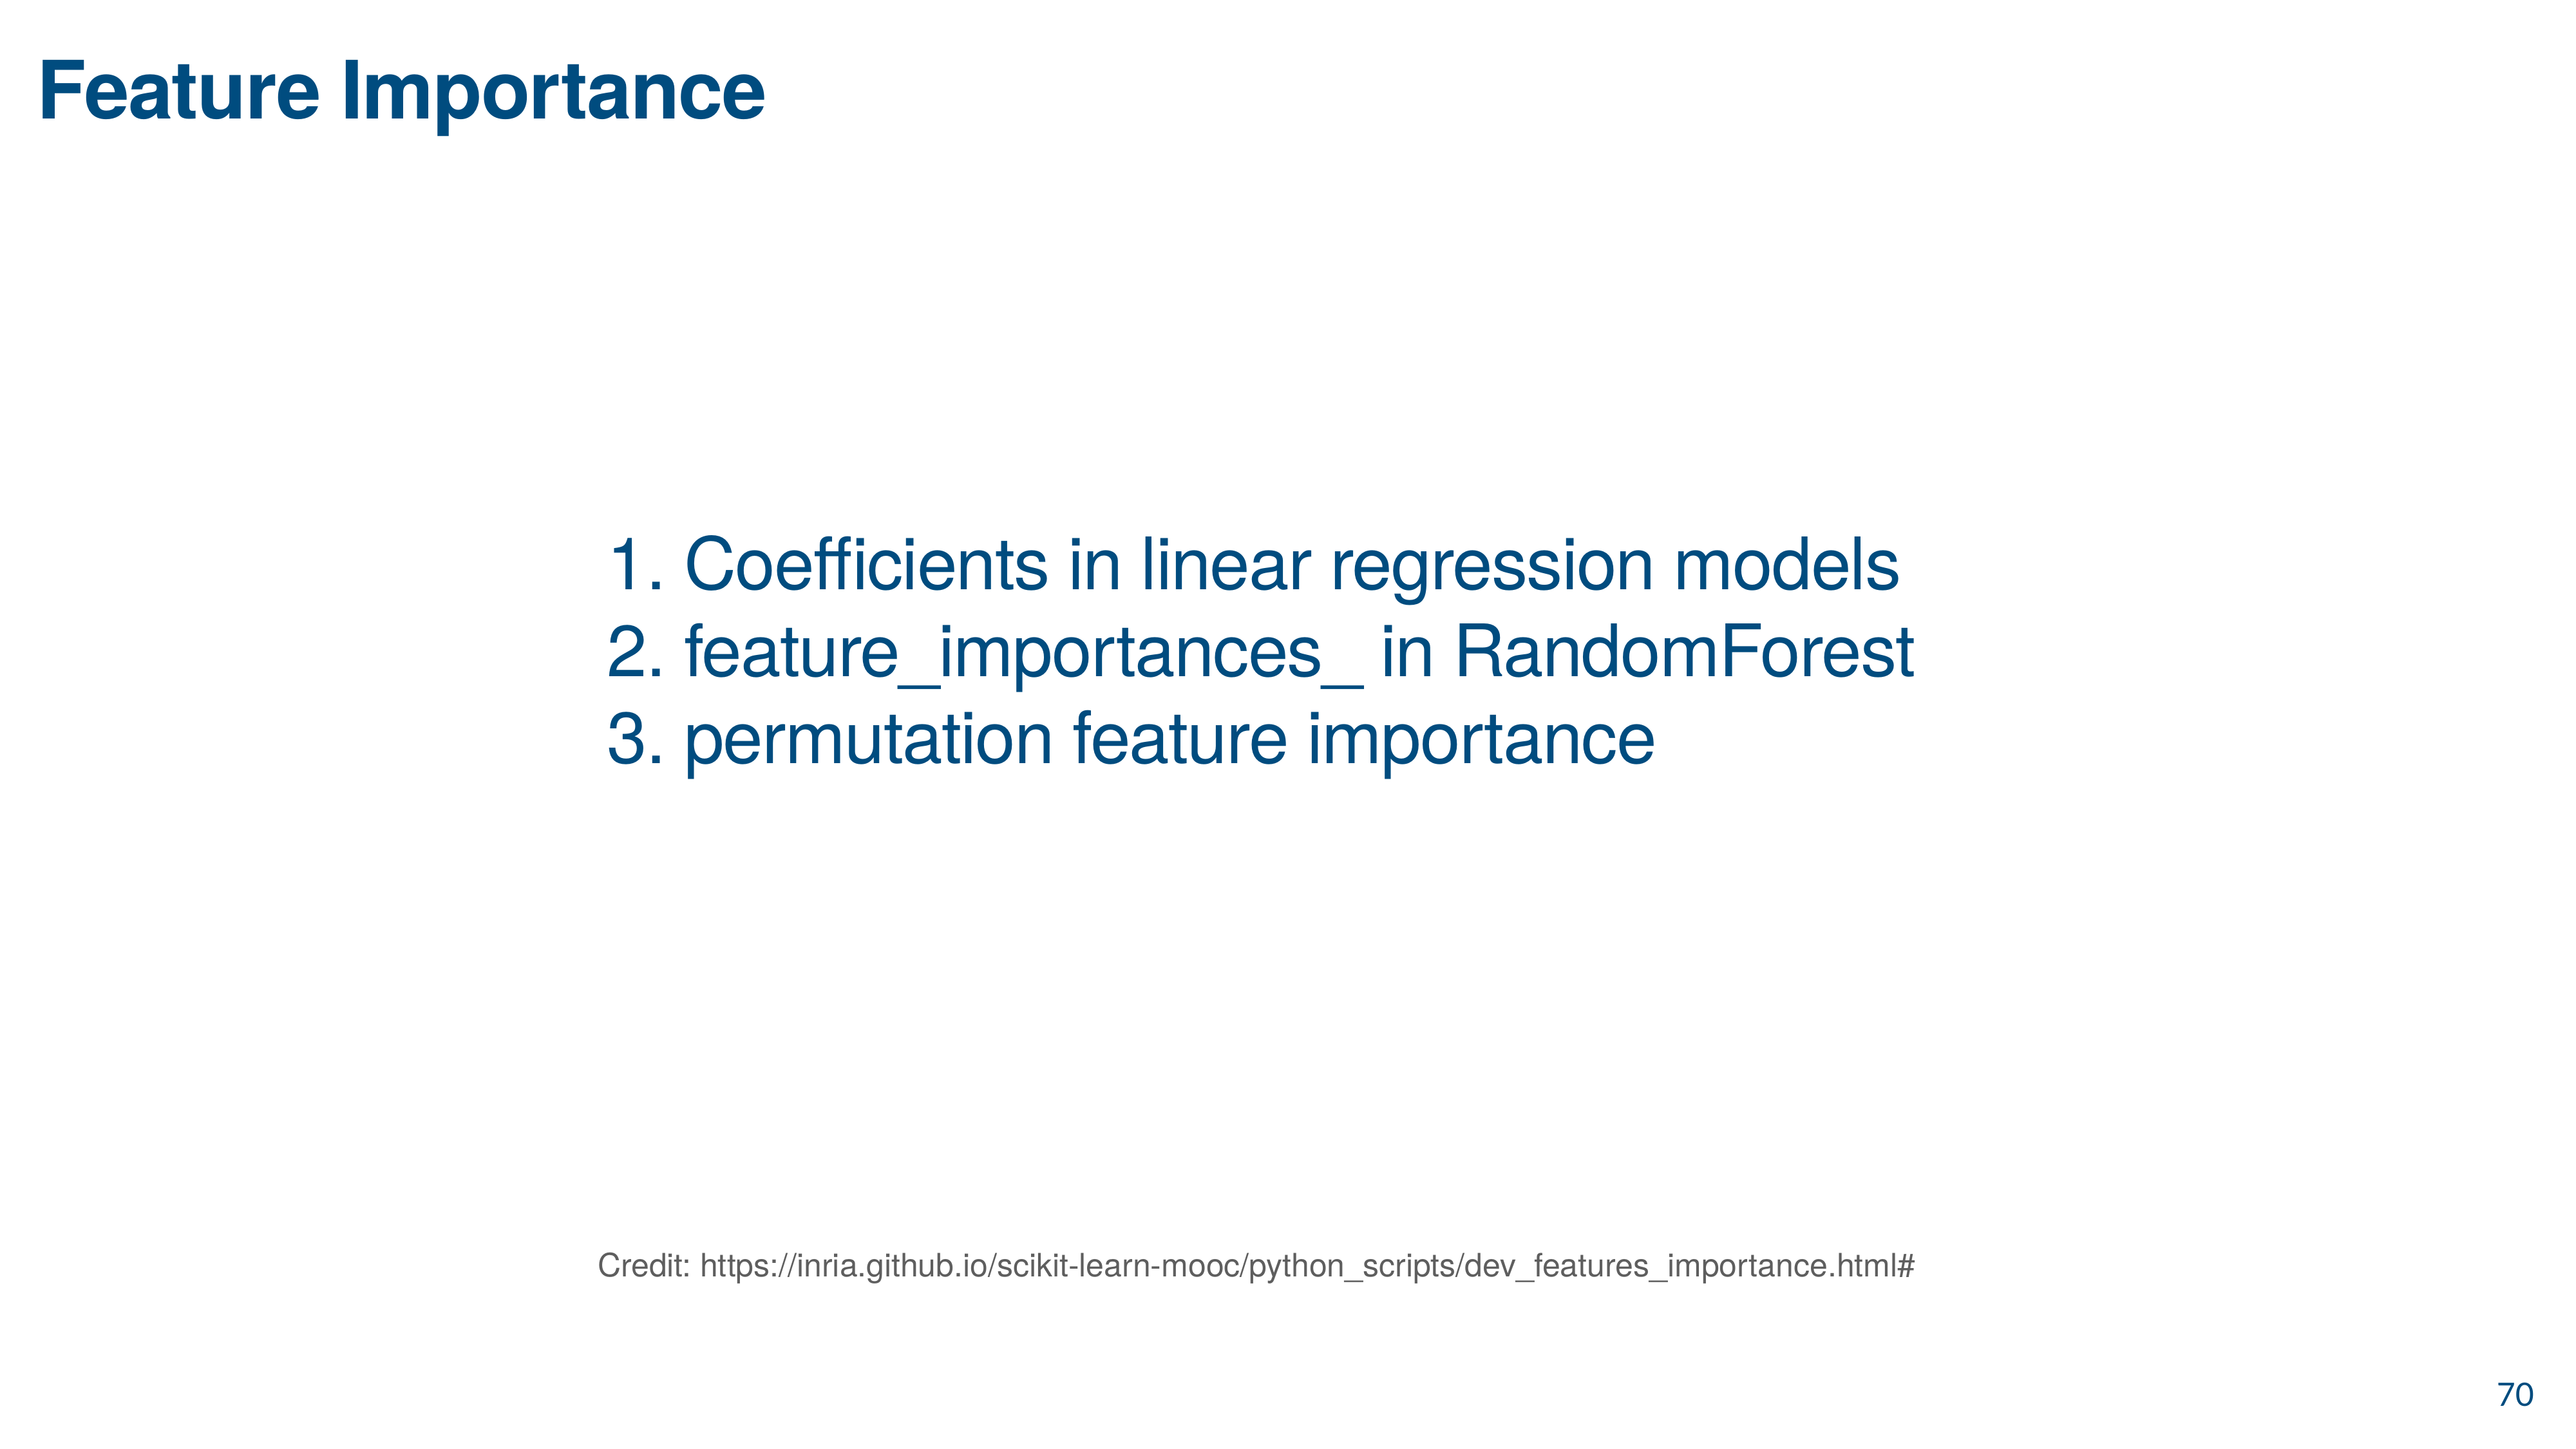

Feature Importance
1. Coefficients in linear regression models
2. feature_importances_ in RandomForest
3. permutation feature importance
Credit: https://inria.github.io/scikit-learn-mooc/python_scripts/dev_features_importance.html#
70